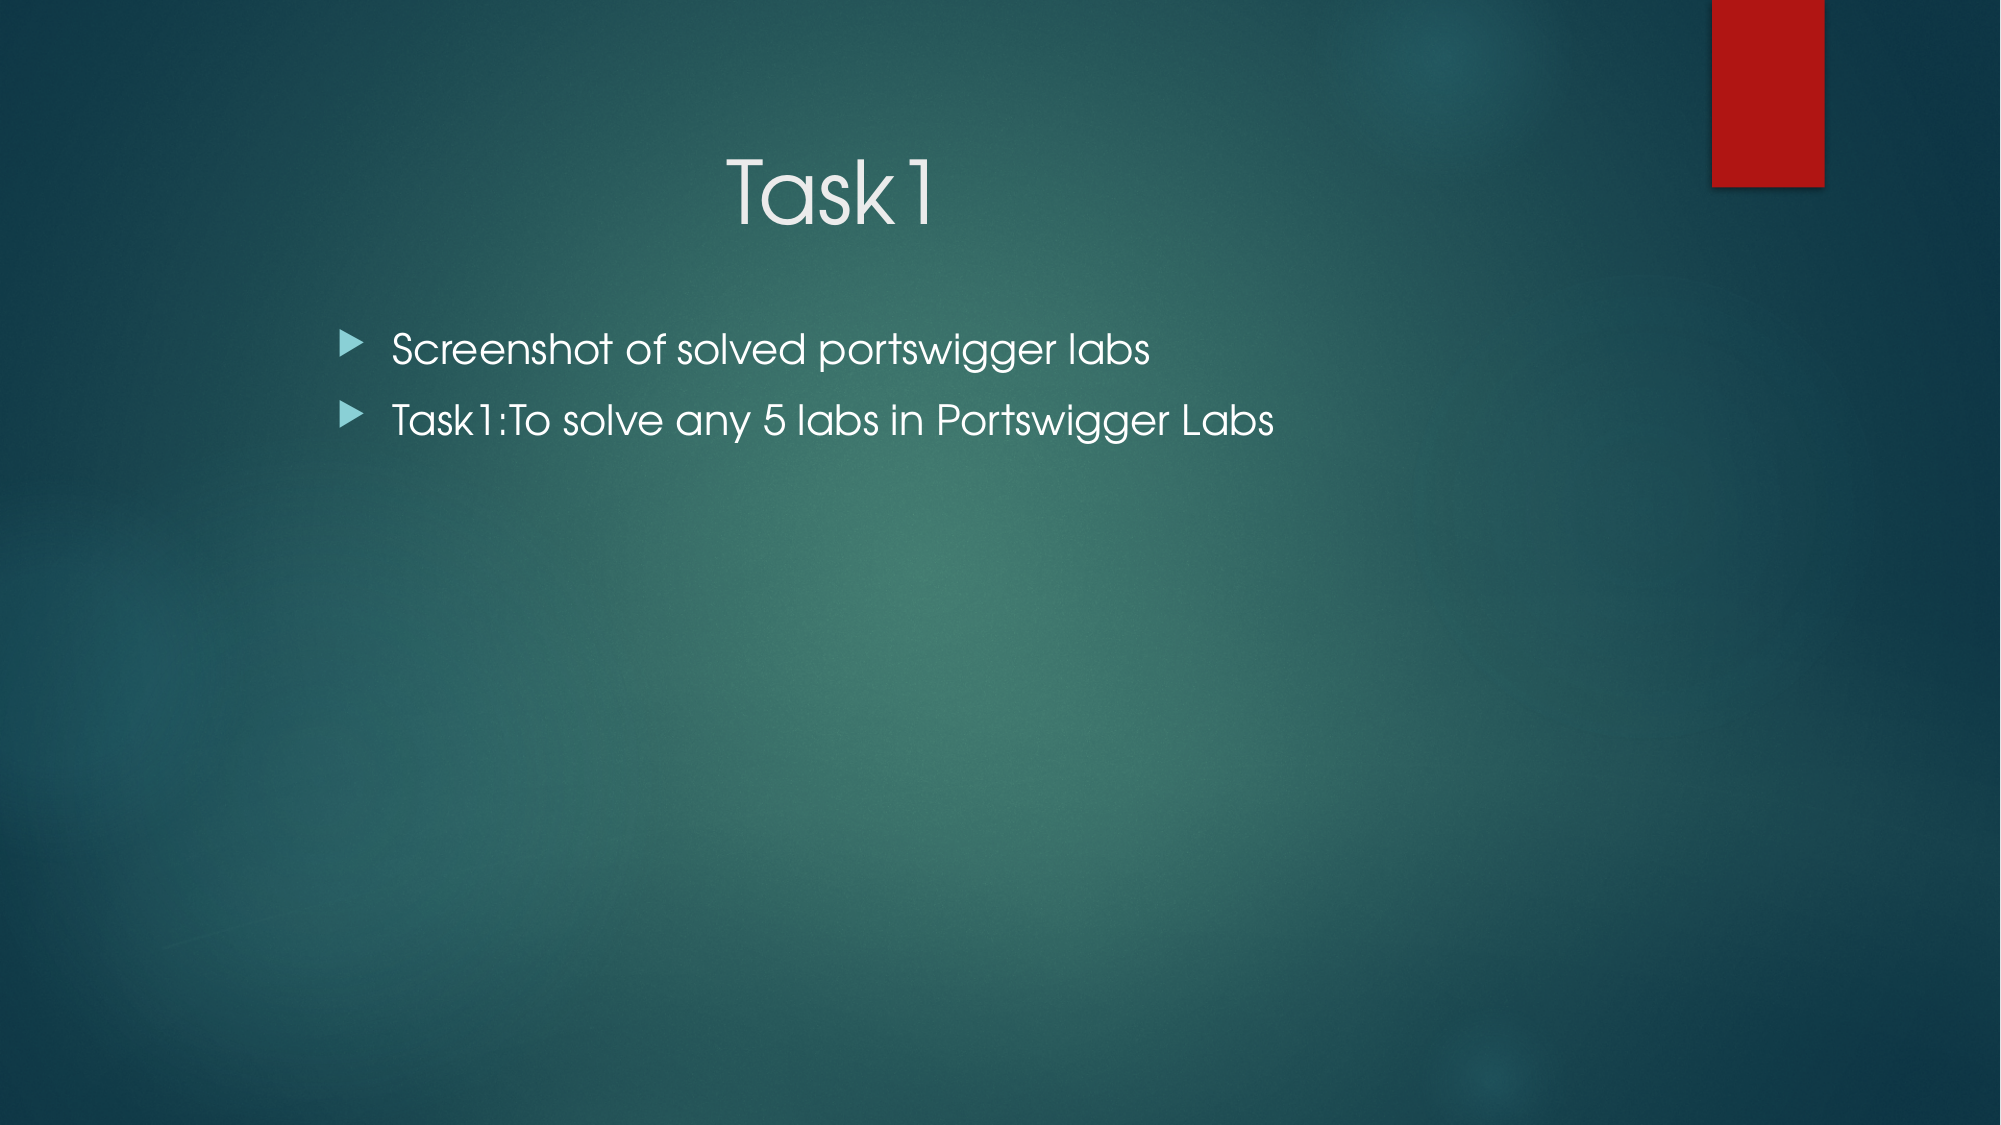

Task1
Screenshot of solved portswigger labs
Task1:To solve any 5 labs in Portswigger Labs